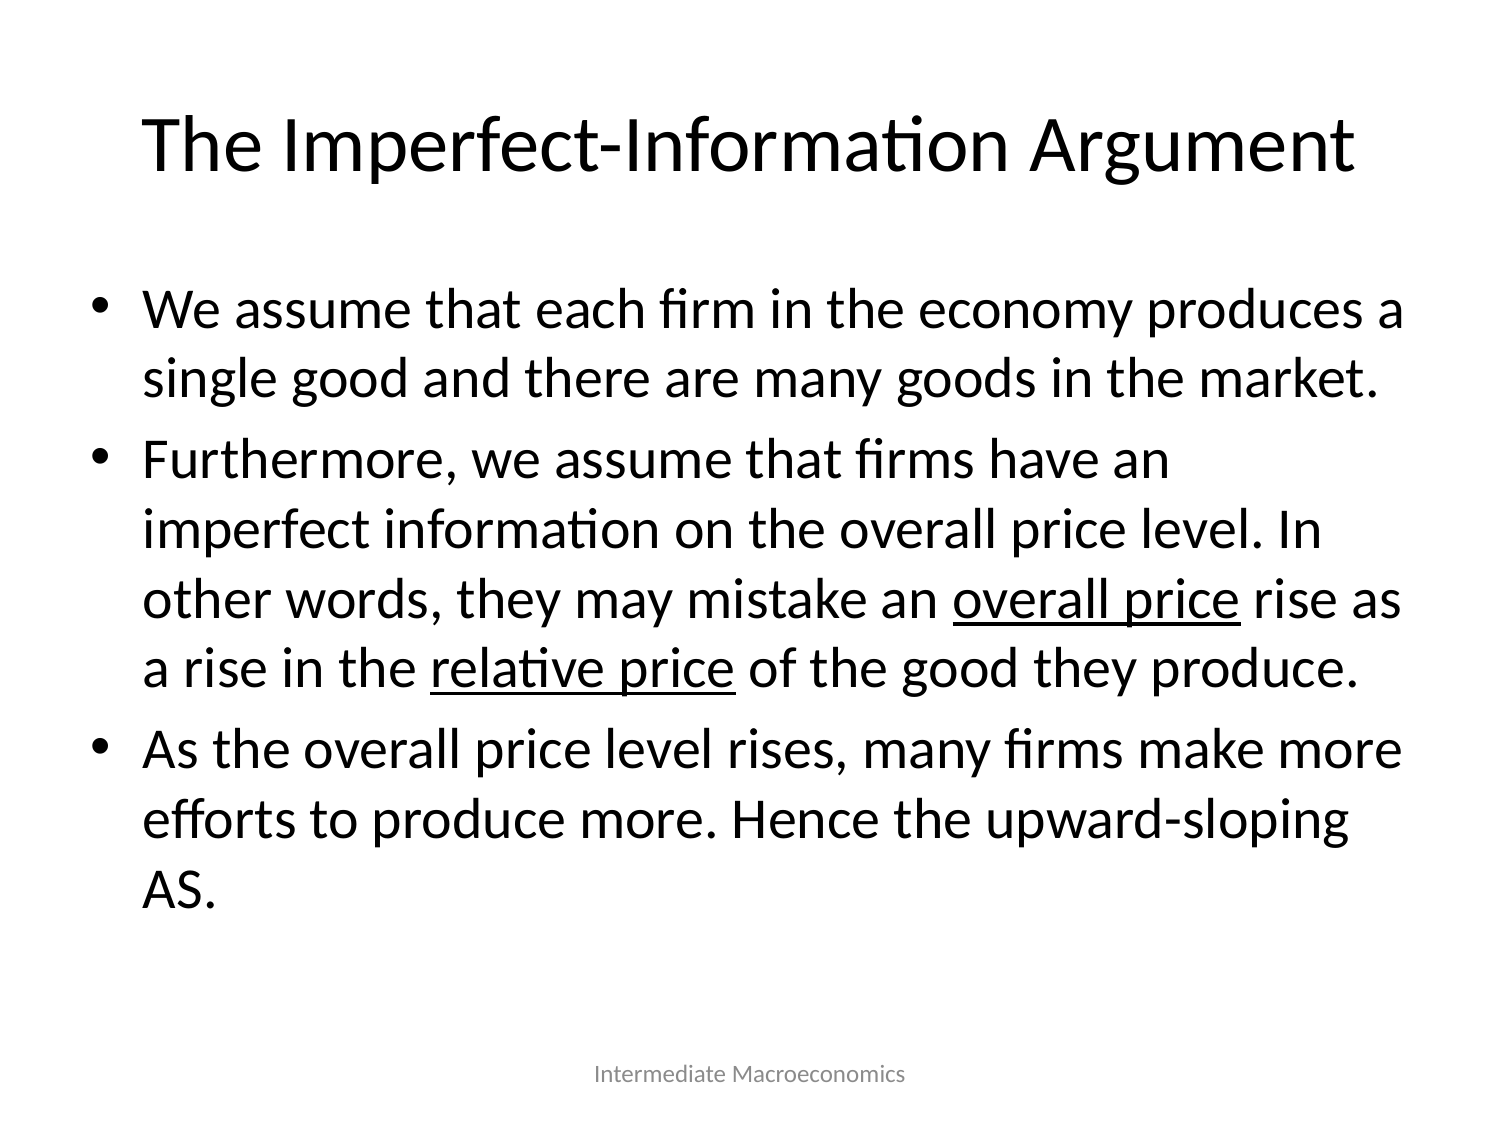

# The Imperfect-Information Argument
We assume that each firm in the economy produces a single good and there are many goods in the market.
Furthermore, we assume that firms have an imperfect information on the overall price level. In other words, they may mistake an overall price rise as a rise in the relative price of the good they produce.
As the overall price level rises, many firms make more efforts to produce more. Hence the upward-sloping AS.

Intermediate Macroeconomics